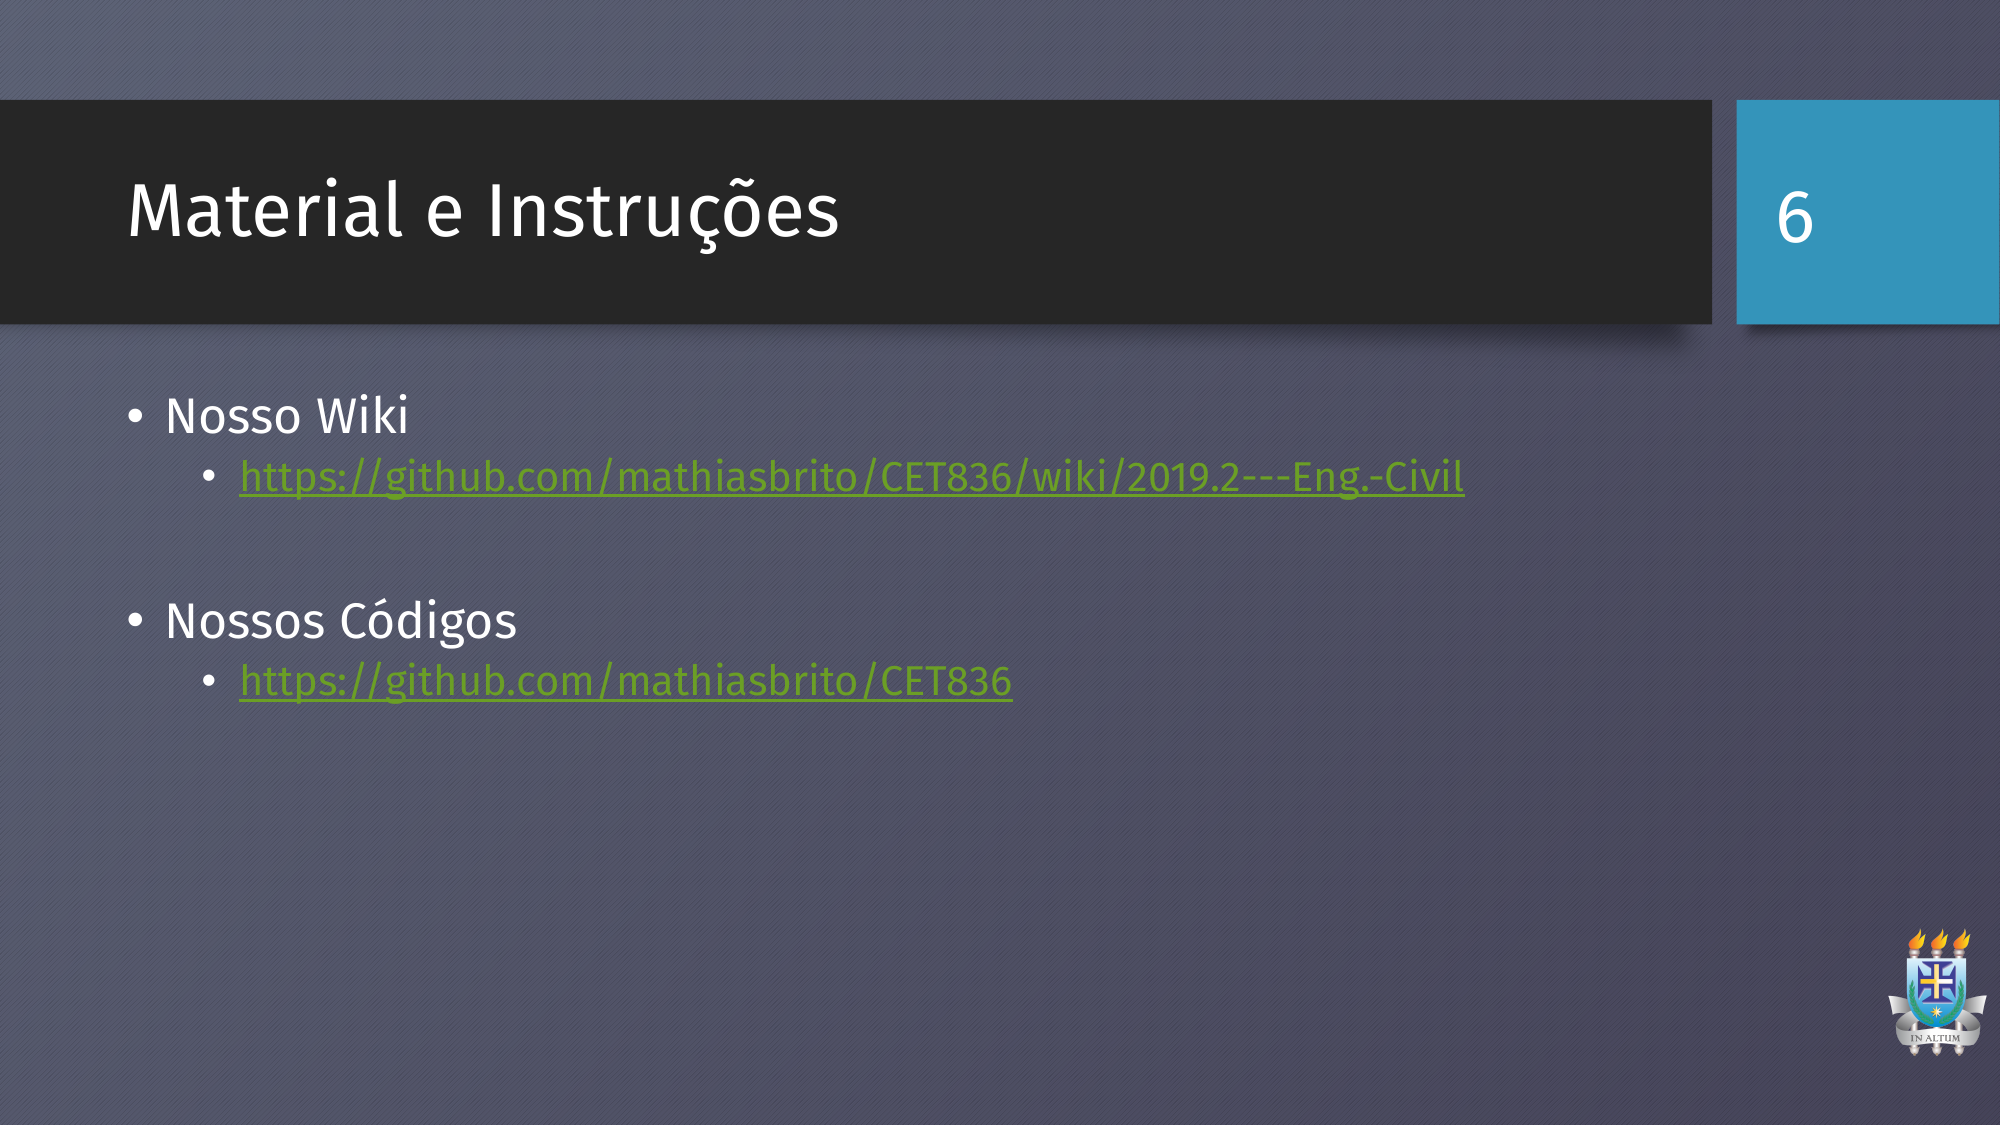

6
# Material e Instruções
Nosso Wiki
https://github.com/mathiasbrito/CET836/wiki/2019.2---Eng.-Civil

Nossos Códigos
https://github.com/mathiasbrito/CET836